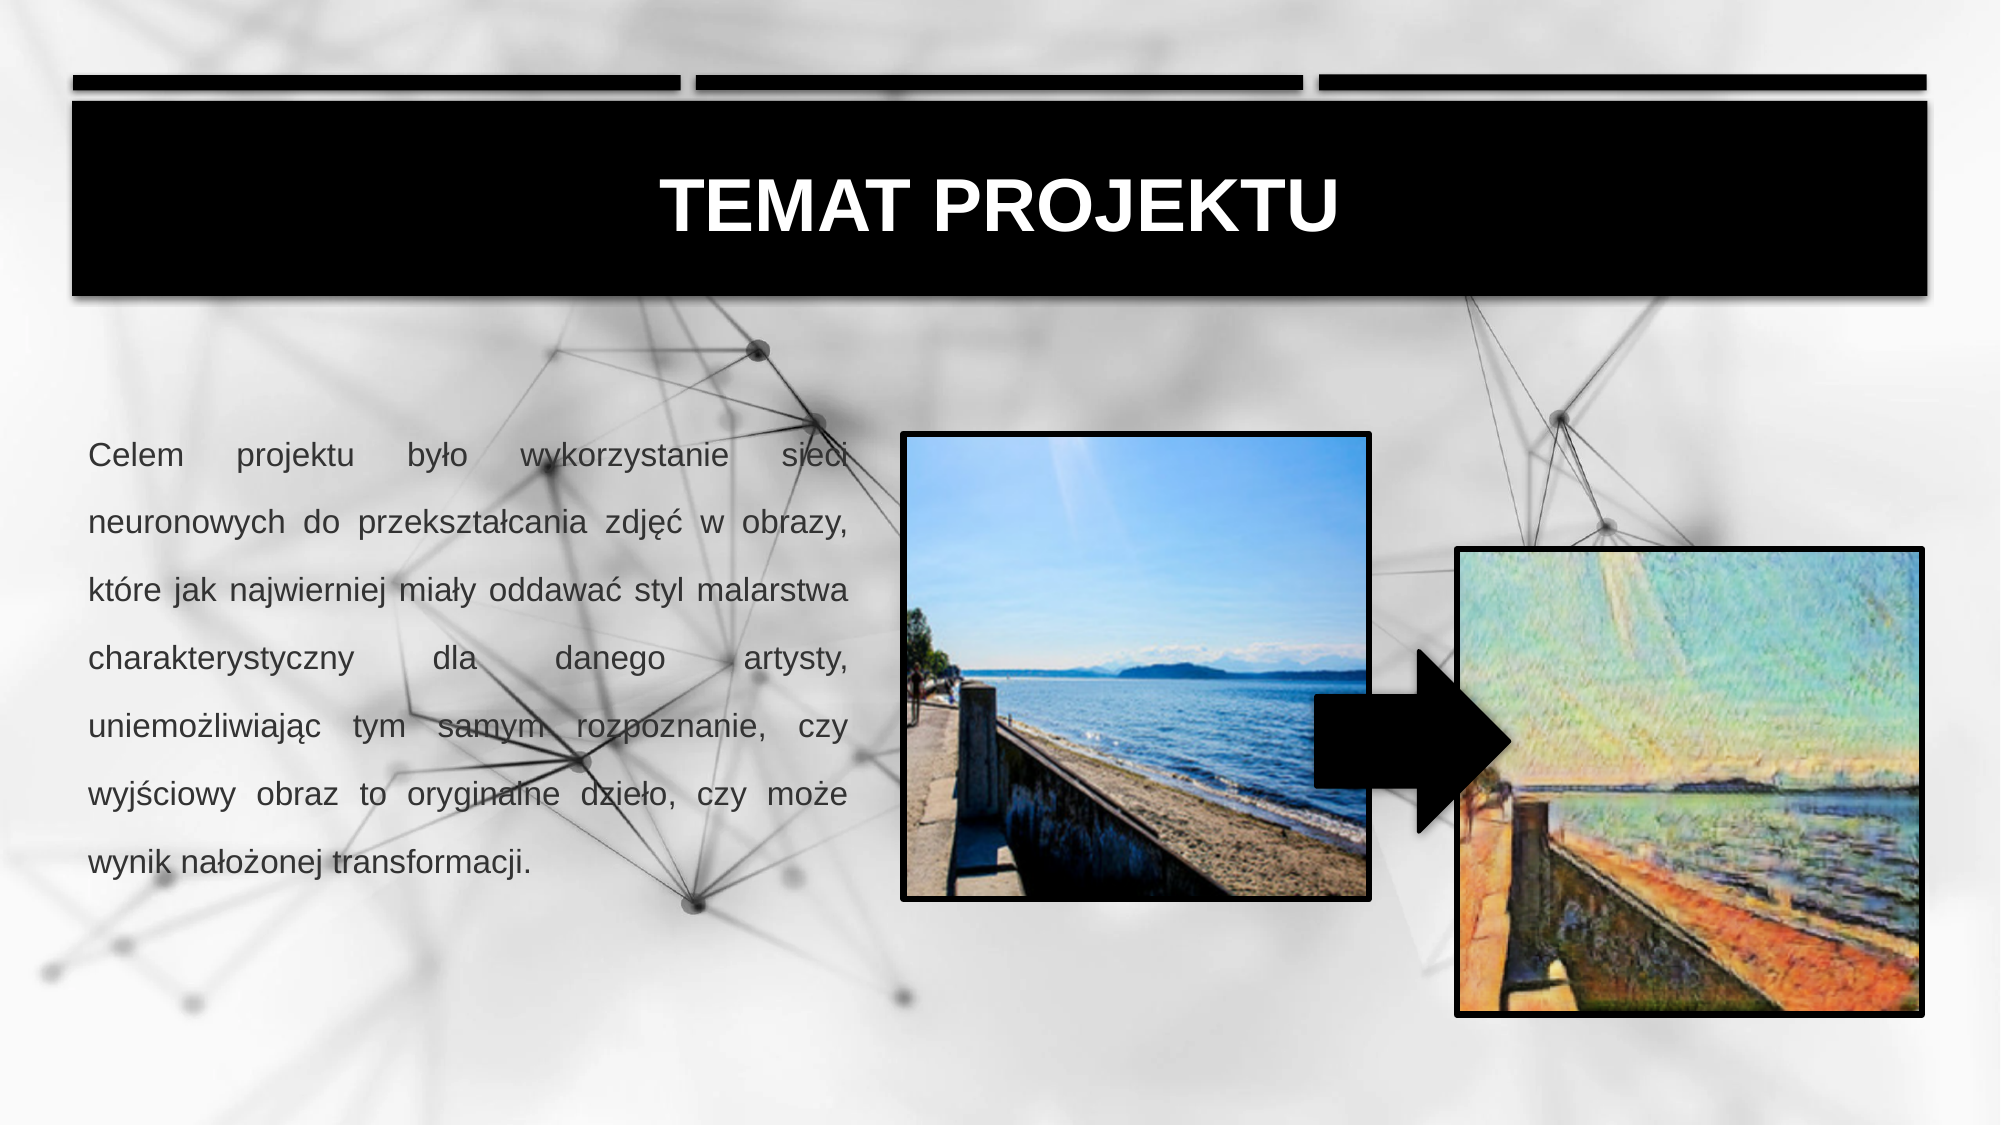

Temat projektu
Celem projektu było wykorzystanie sieci neuronowych do przekształcania zdjęć w obrazy, które jak najwierniej miały oddawać styl malarstwa charakterystyczny dla danego artysty, uniemożliwiając tym samym rozpoznanie, czy wyjściowy obraz to oryginalne dzieło, czy może wynik nałożonej transformacji.